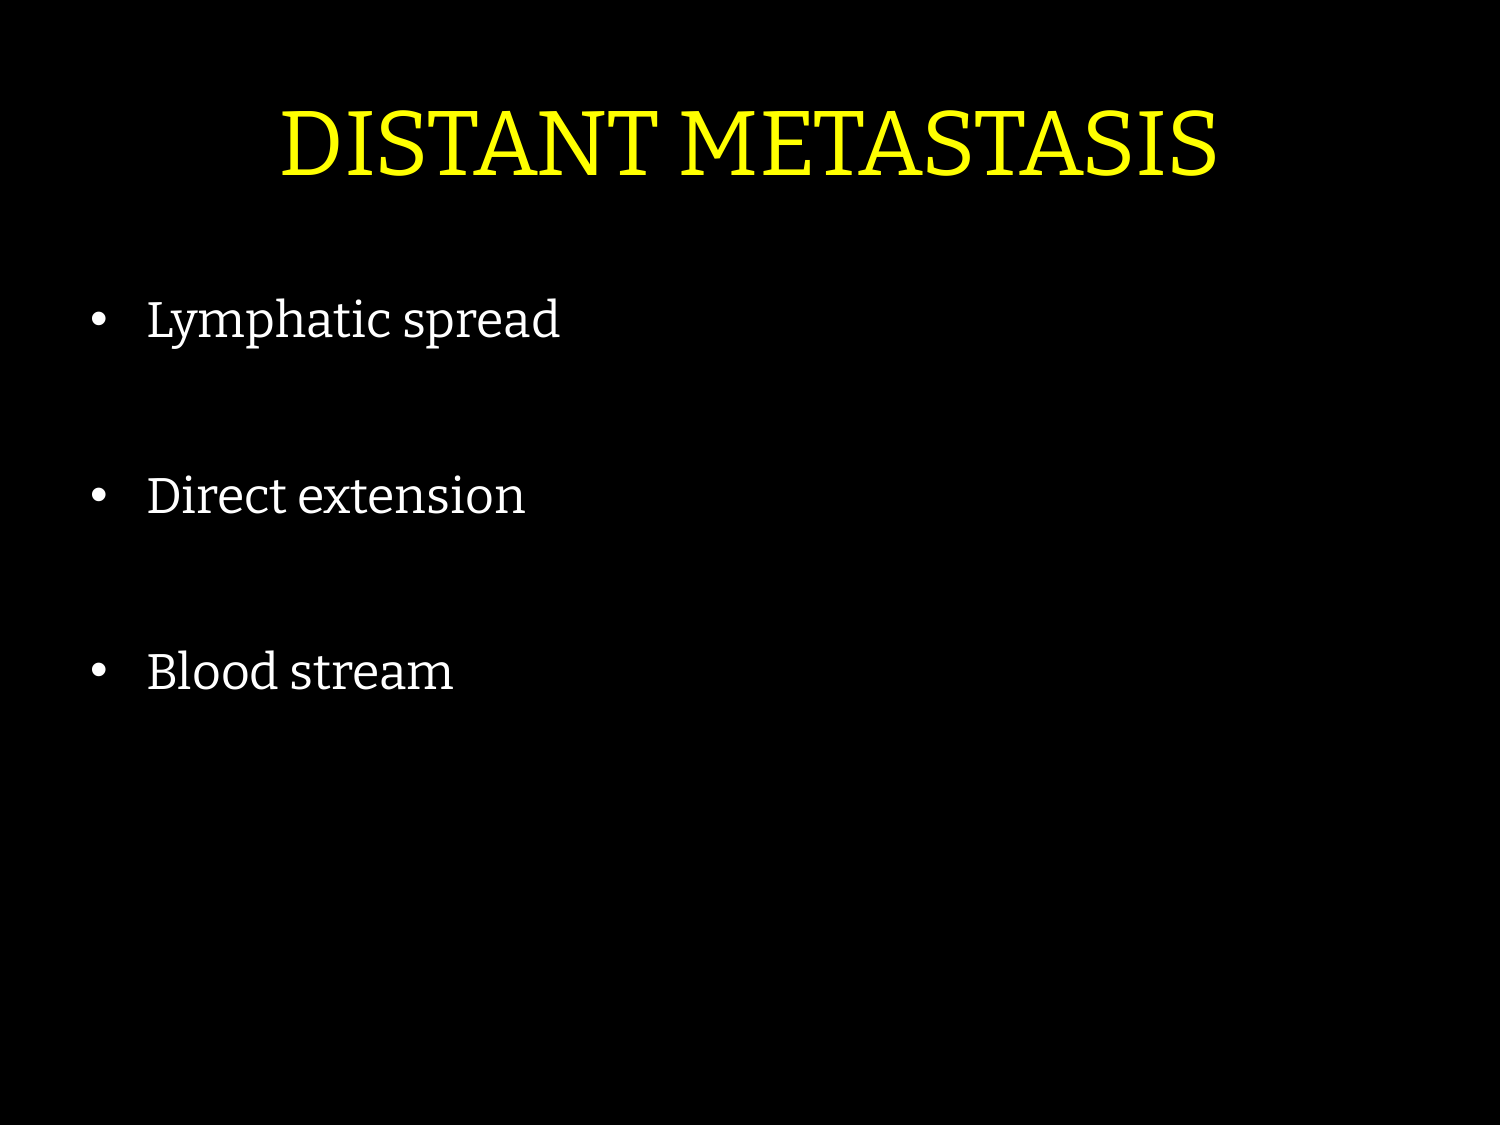

# DISTANT METASTASIS
Lymphatic spread

Direct extension

Blood stream